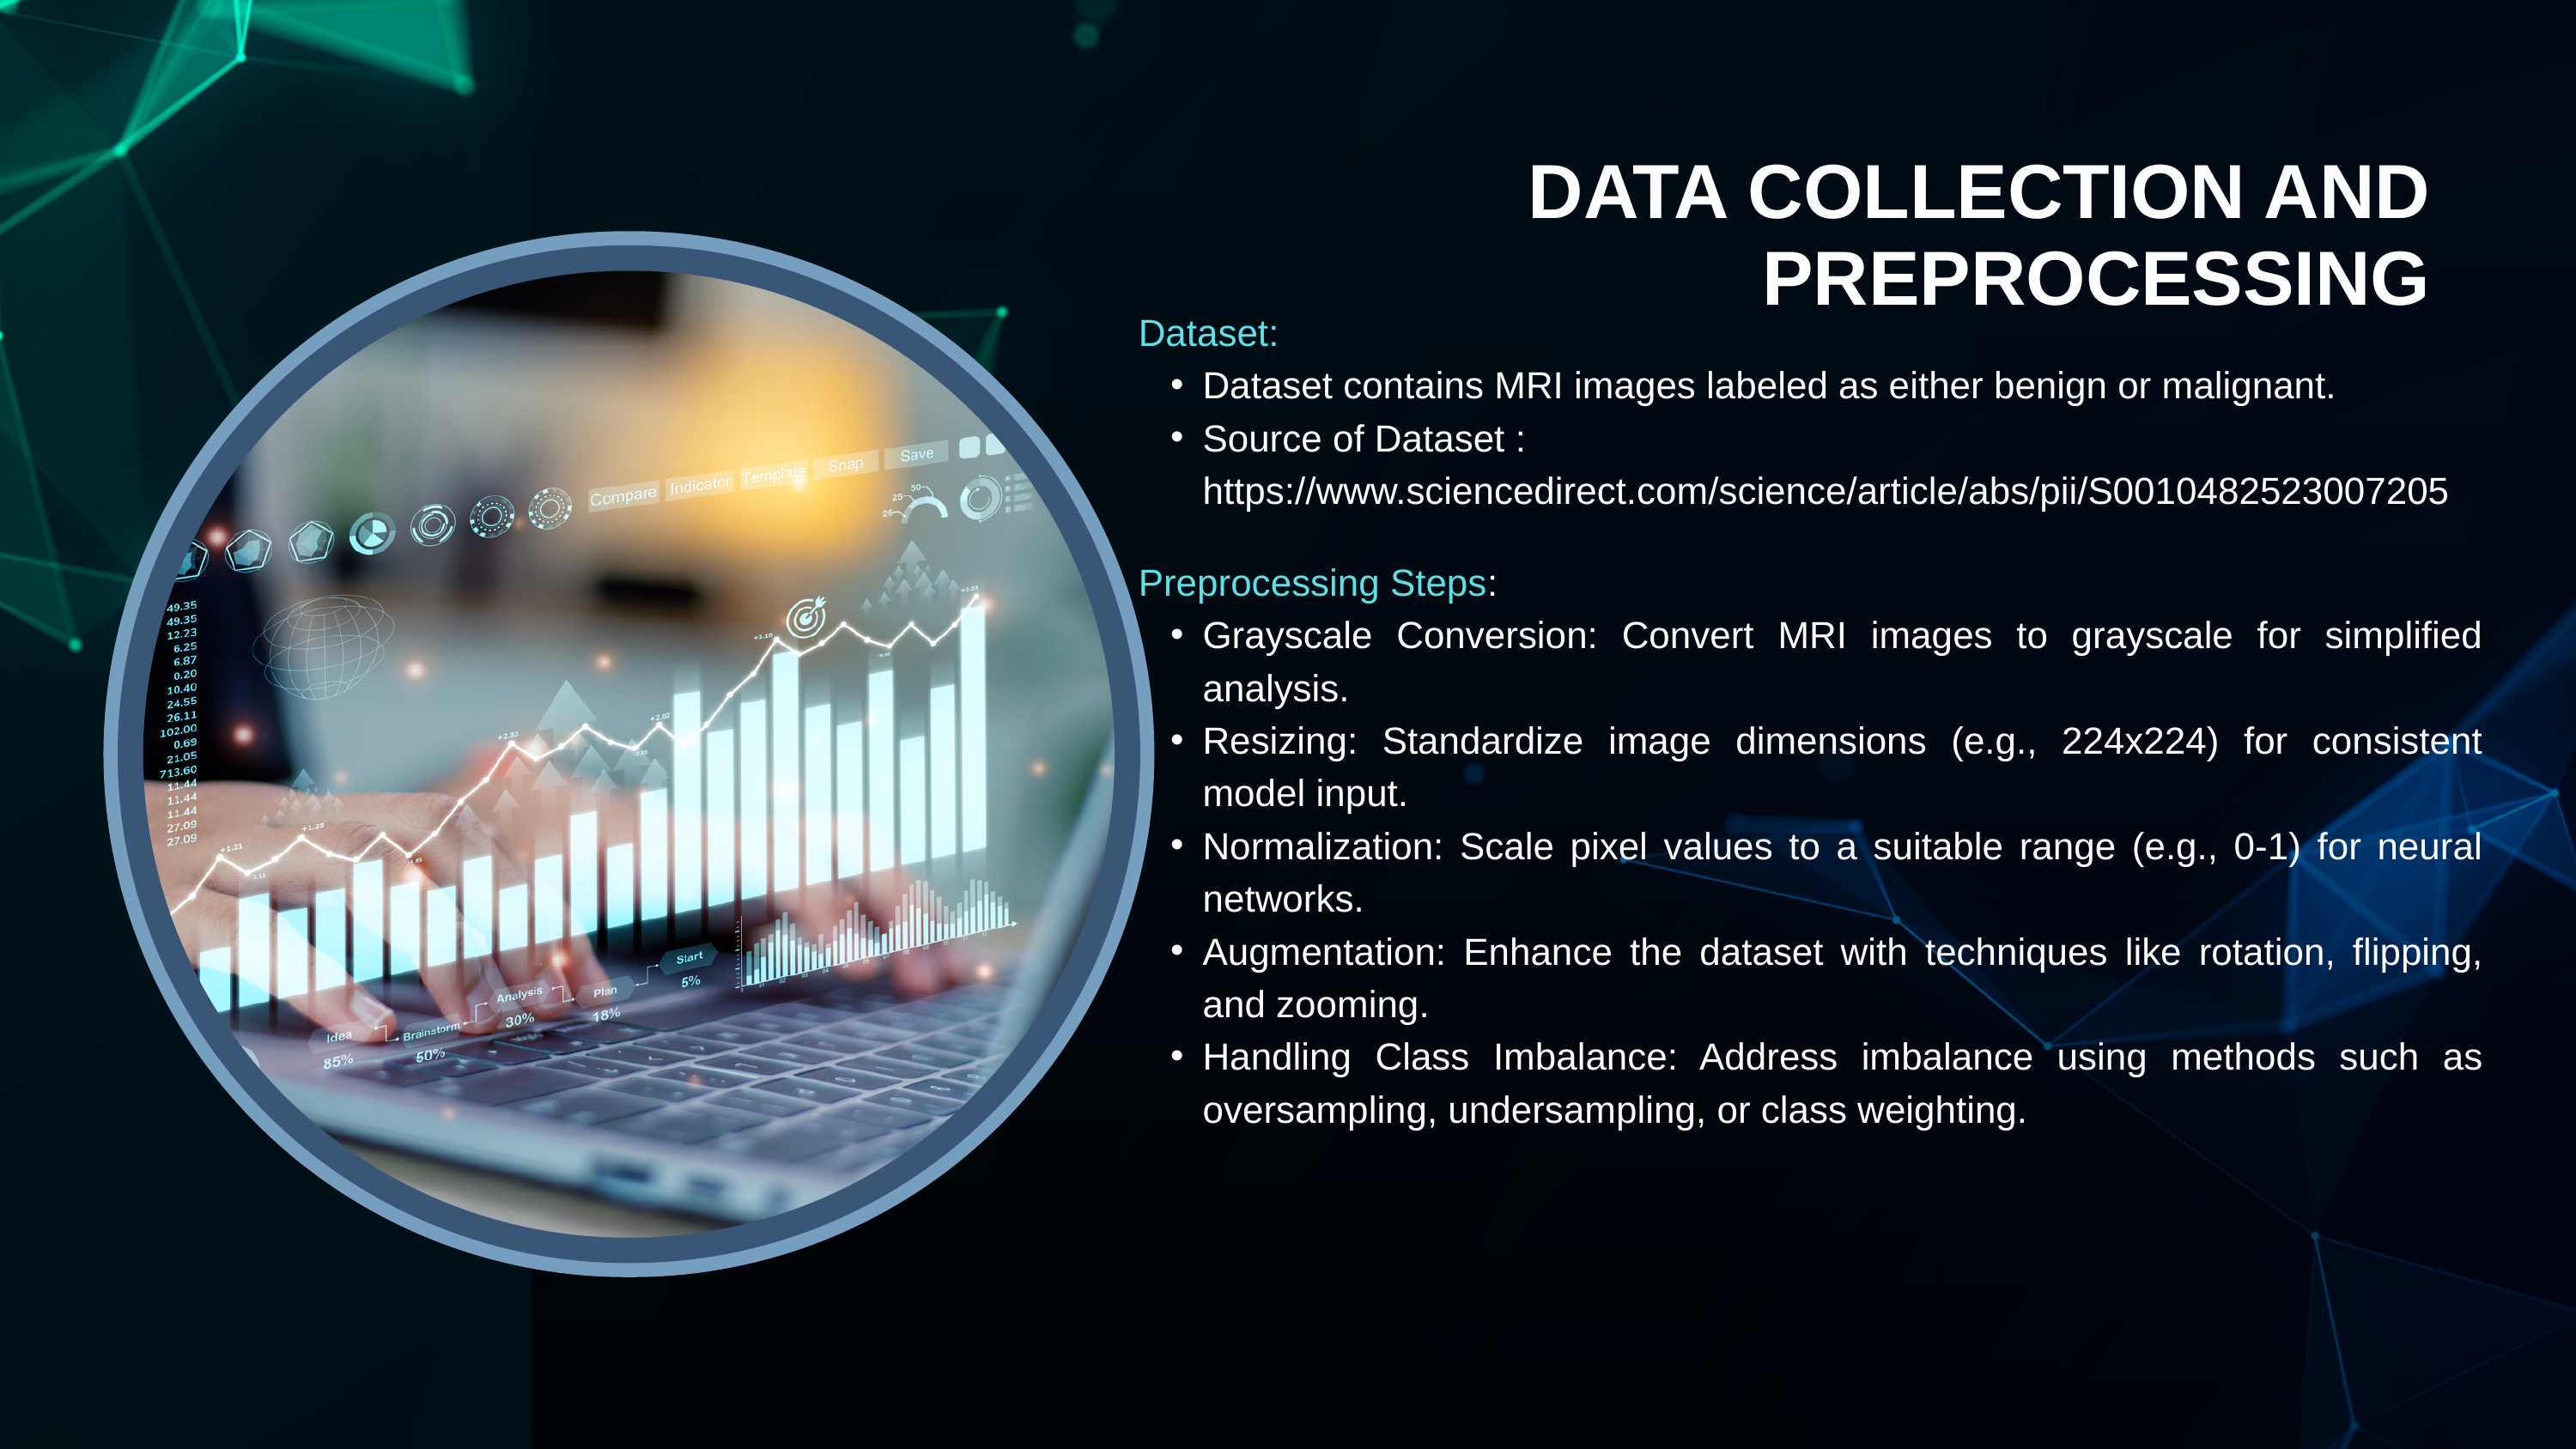

DATA COLLECTION AND PREPROCESSING

Dataset:
Dataset contains MRI images labeled as either benign or malignant.
Source of Dataset : https://www.sciencedirect.com/science/article/abs/pii/S0010482523007205

Preprocessing Steps:
Grayscale Conversion: Convert MRI images to grayscale for simplified analysis.
Resizing: Standardize image dimensions (e.g., 224x224) for consistent model input.
Normalization: Scale pixel values to a suitable range (e.g., 0-1) for neural networks.
Augmentation: Enhance the dataset with techniques like rotation, flipping, and zooming.
Handling Class Imbalance: Address imbalance using methods such as oversampling, undersampling, or class weighting.